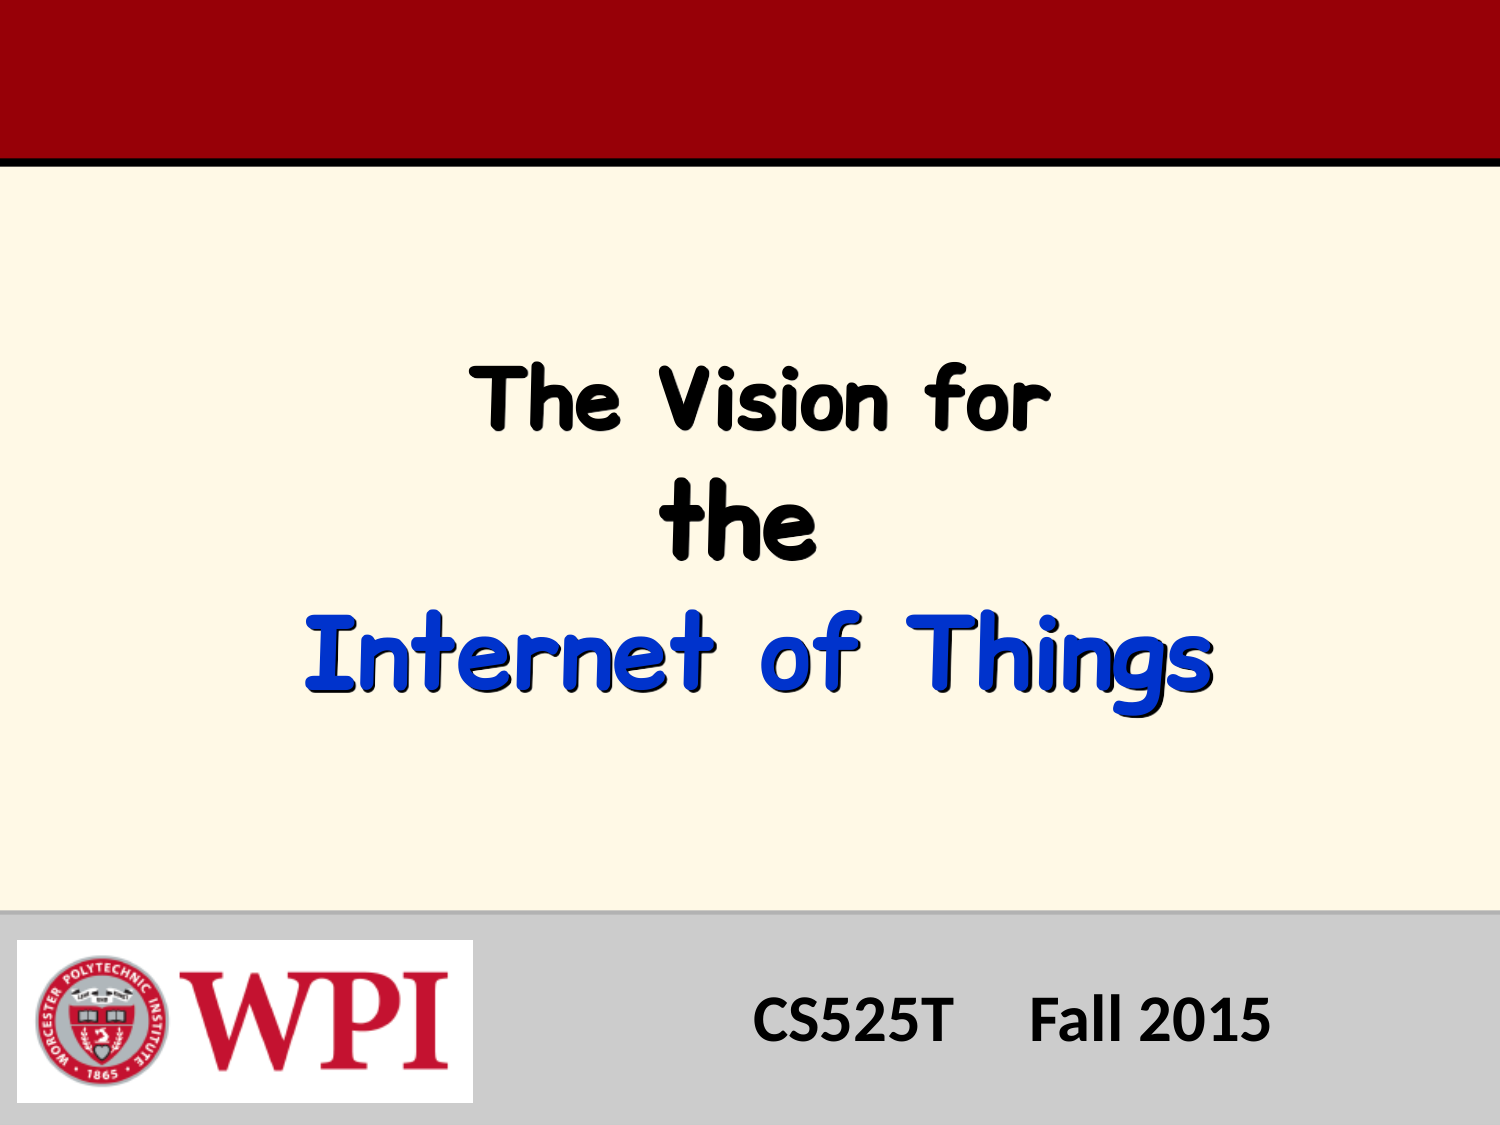

# The Vision for the Internet of Things
CS525T     Fall 2015